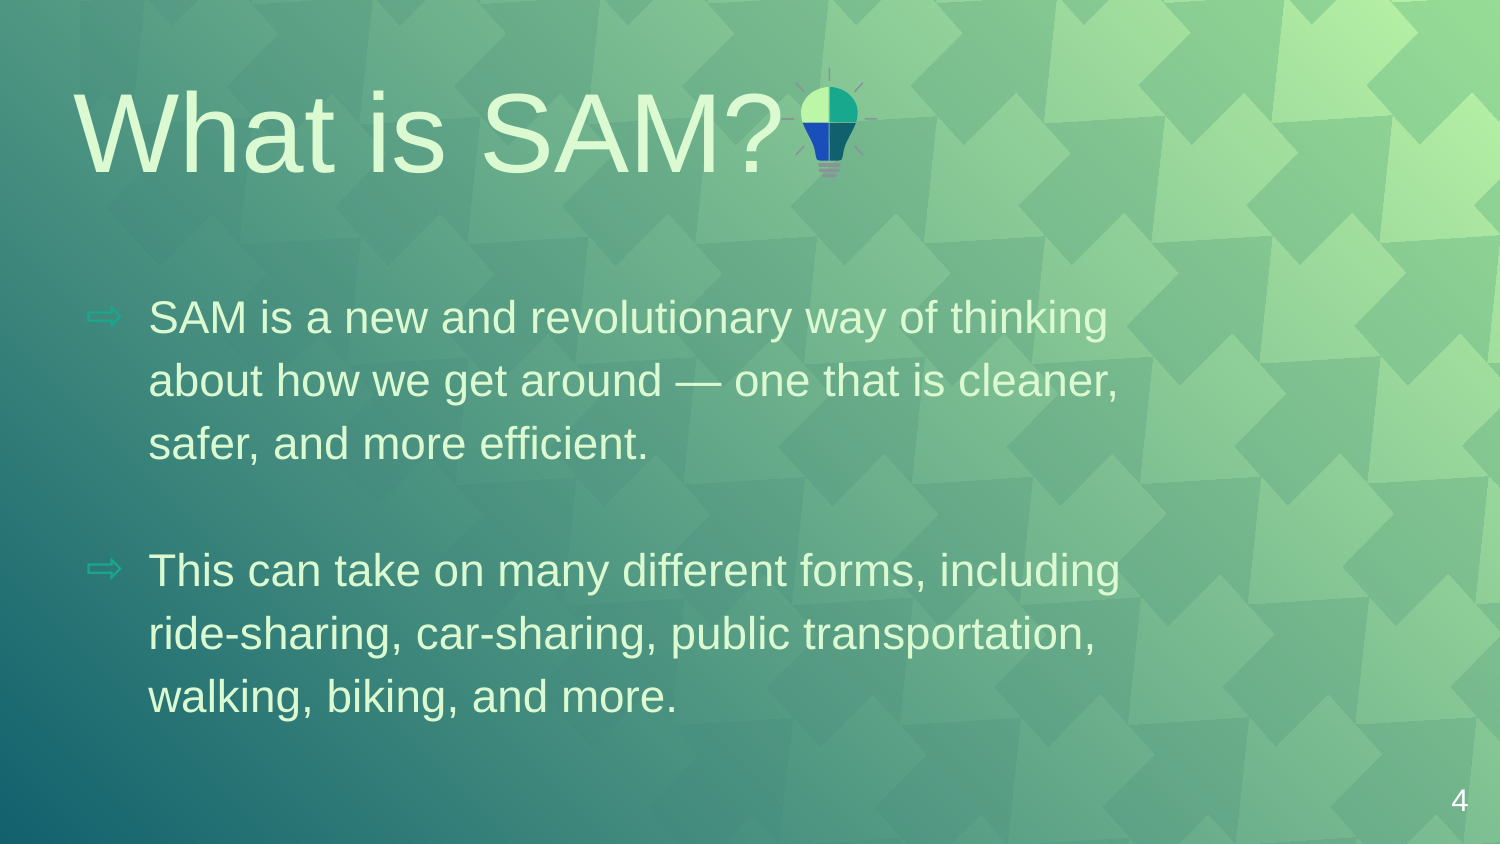

What is SAM?
SAM is a new and revolutionary way of thinking about how we get around — one that is cleaner, safer, and more efficient.

This can take on many different forms, including ride-sharing, car-sharing, public transportation, walking, biking, and more.
4